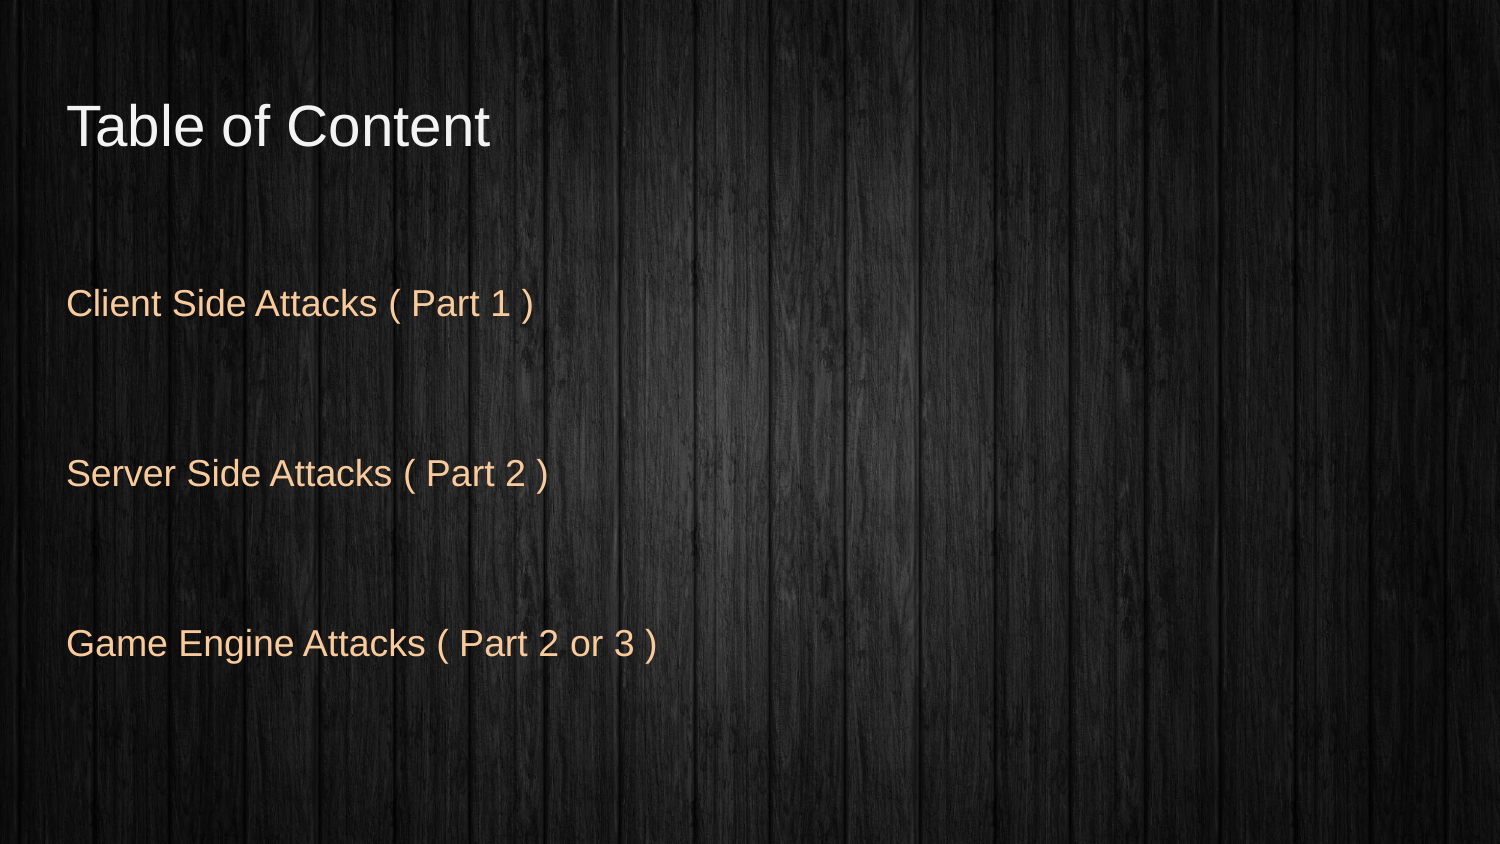

# Table of Content

Client Side Attacks ( Part 1 )

Server Side Attacks ( Part 2 )

Game Engine Attacks ( Part 2 or 3 )